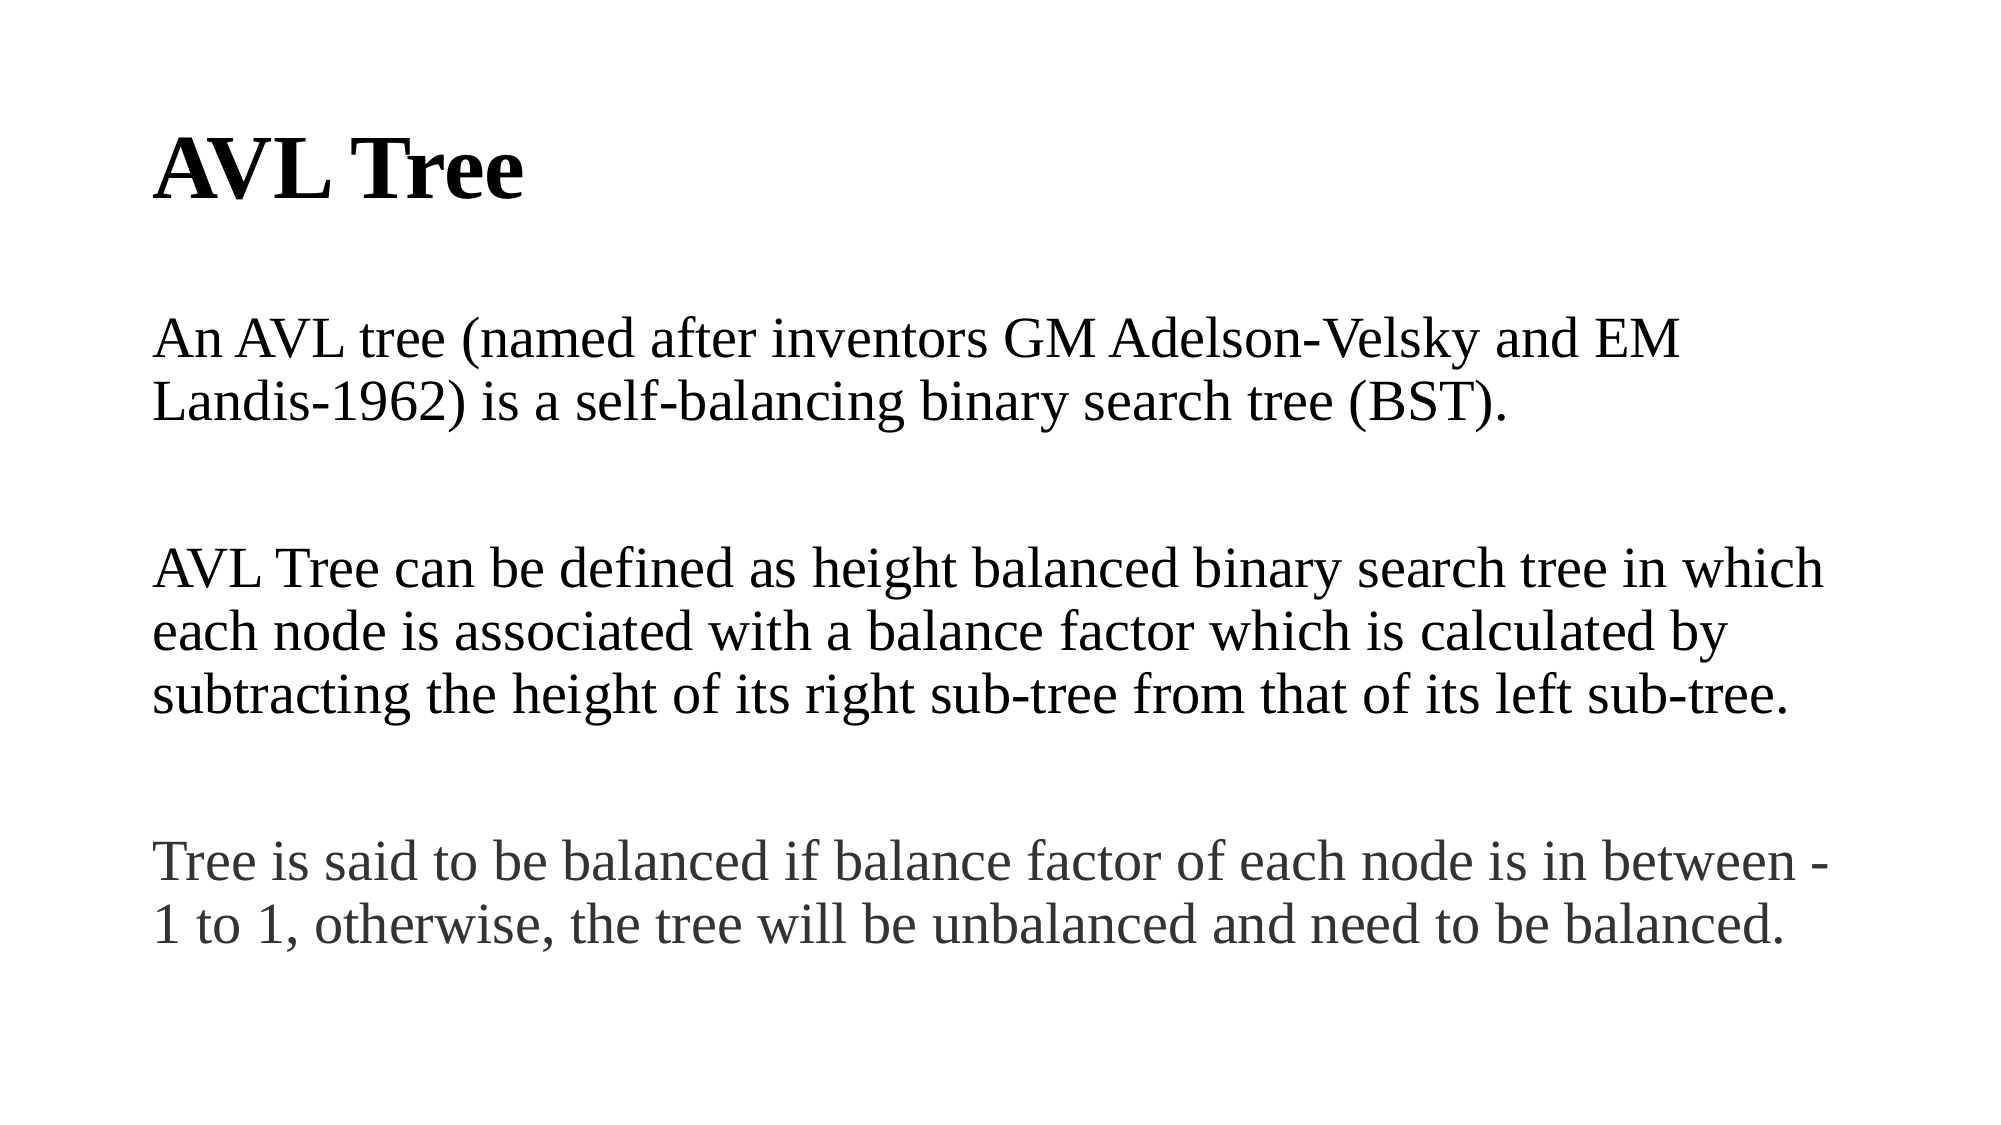

# AVL Tree
An AVL tree (named after inventors GM Adelson-Velsky and EM Landis-1962) is a self-balancing binary search tree (BST).

AVL Tree can be defined as height balanced binary search tree in which each node is associated with a balance factor which is calculated by subtracting the height of its right sub-tree from that of its left sub-tree.

Tree is said to be balanced if balance factor of each node is in between -1 to 1, otherwise, the tree will be unbalanced and need to be balanced.